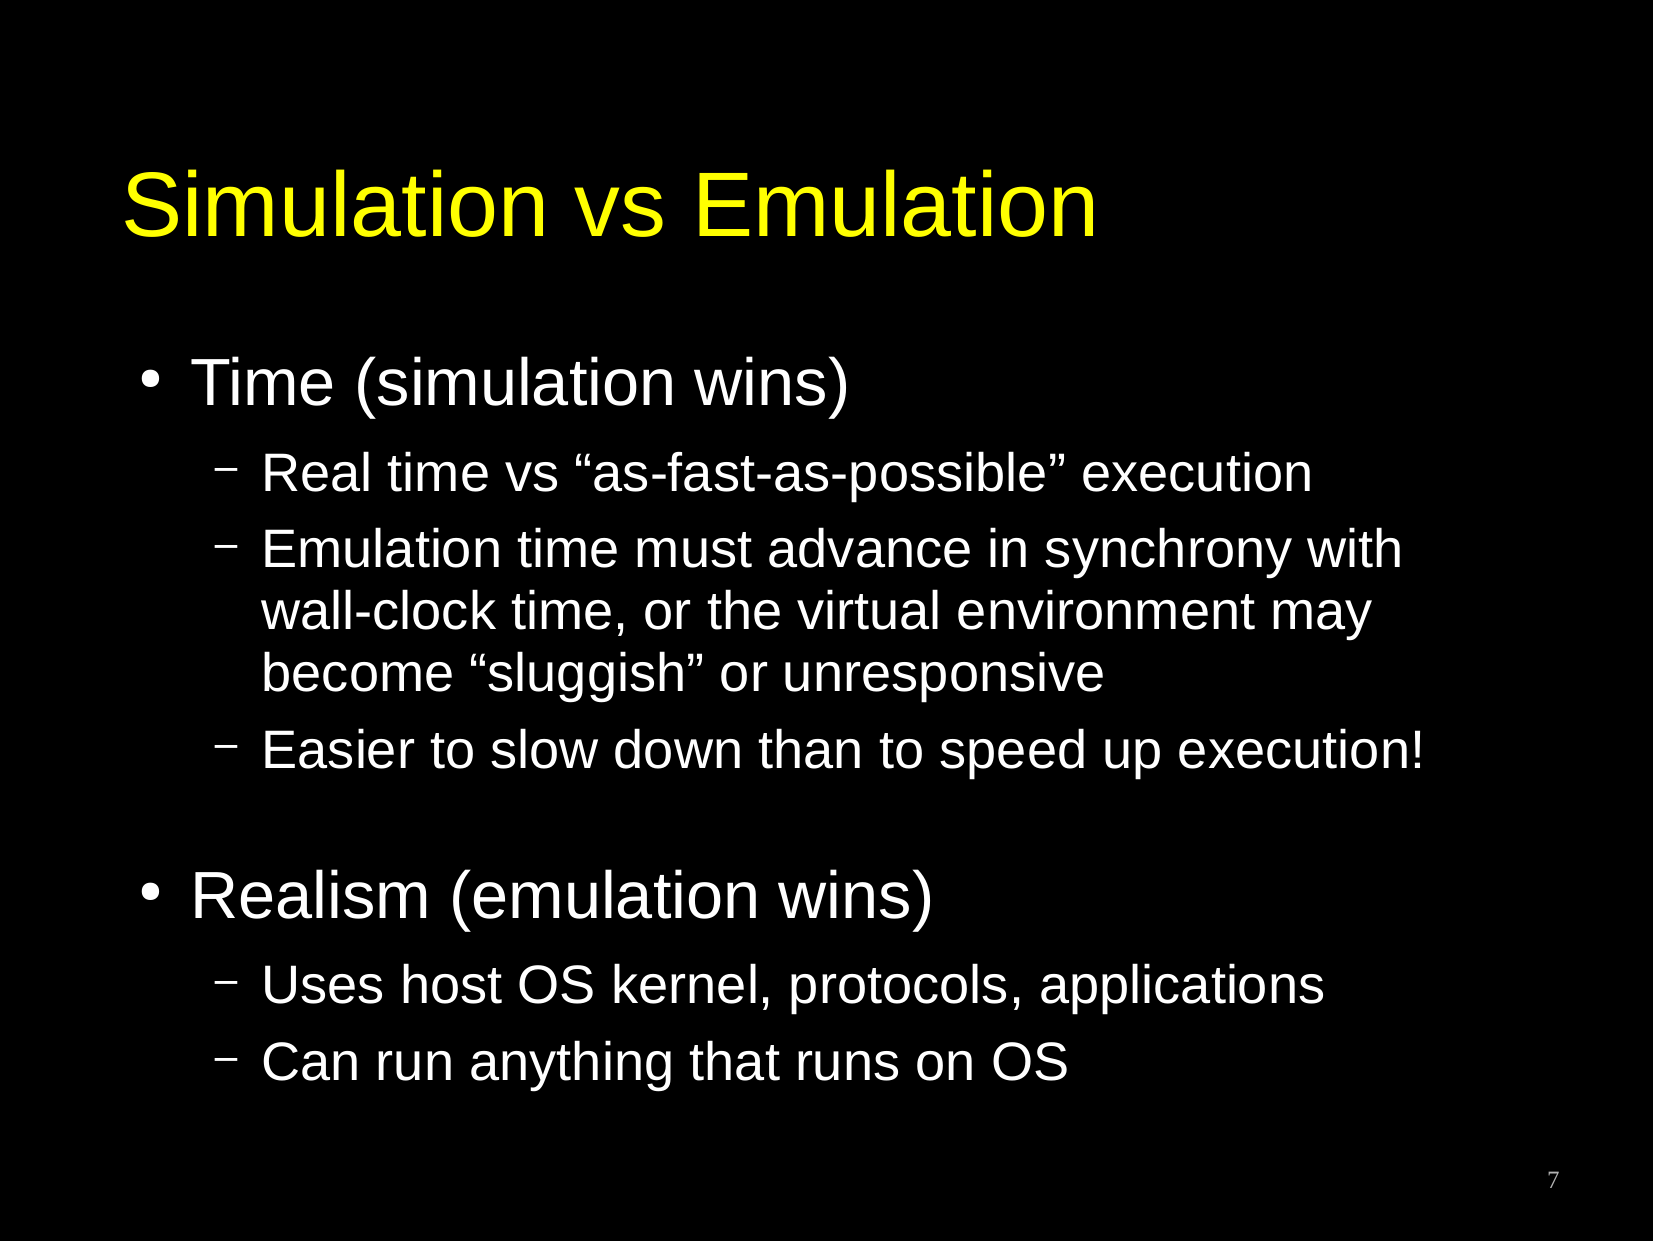

# Simulation vs Emulation
Time (simulation wins)
Real time vs “as-fast-as-possible” execution
Emulation time must advance in synchrony with wall-clock time, or the virtual environment may become “sluggish” or unresponsive
Easier to slow down than to speed up execution!
Realism (emulation wins)
Uses host OS kernel, protocols, applications
Can run anything that runs on OS
7